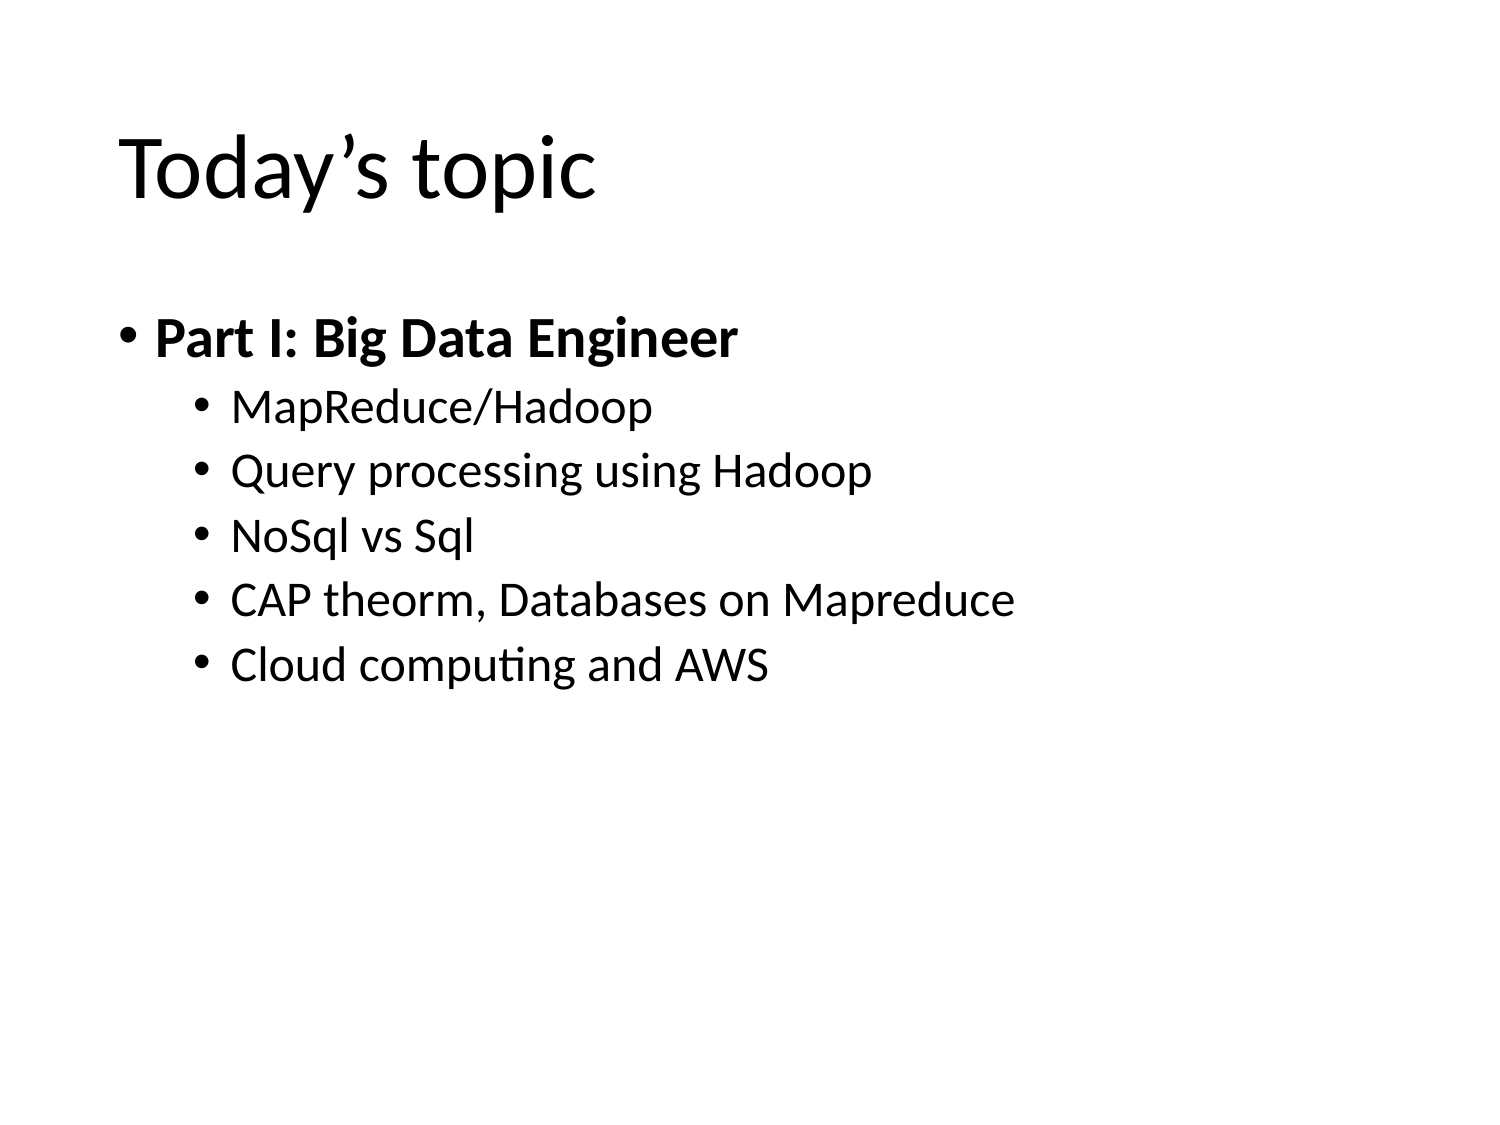

# Today’s topic
Part I: Big Data Engineer
MapReduce/Hadoop
Query processing using Hadoop
NoSql vs Sql
CAP theorm, Databases on Mapreduce
Cloud computing and AWS